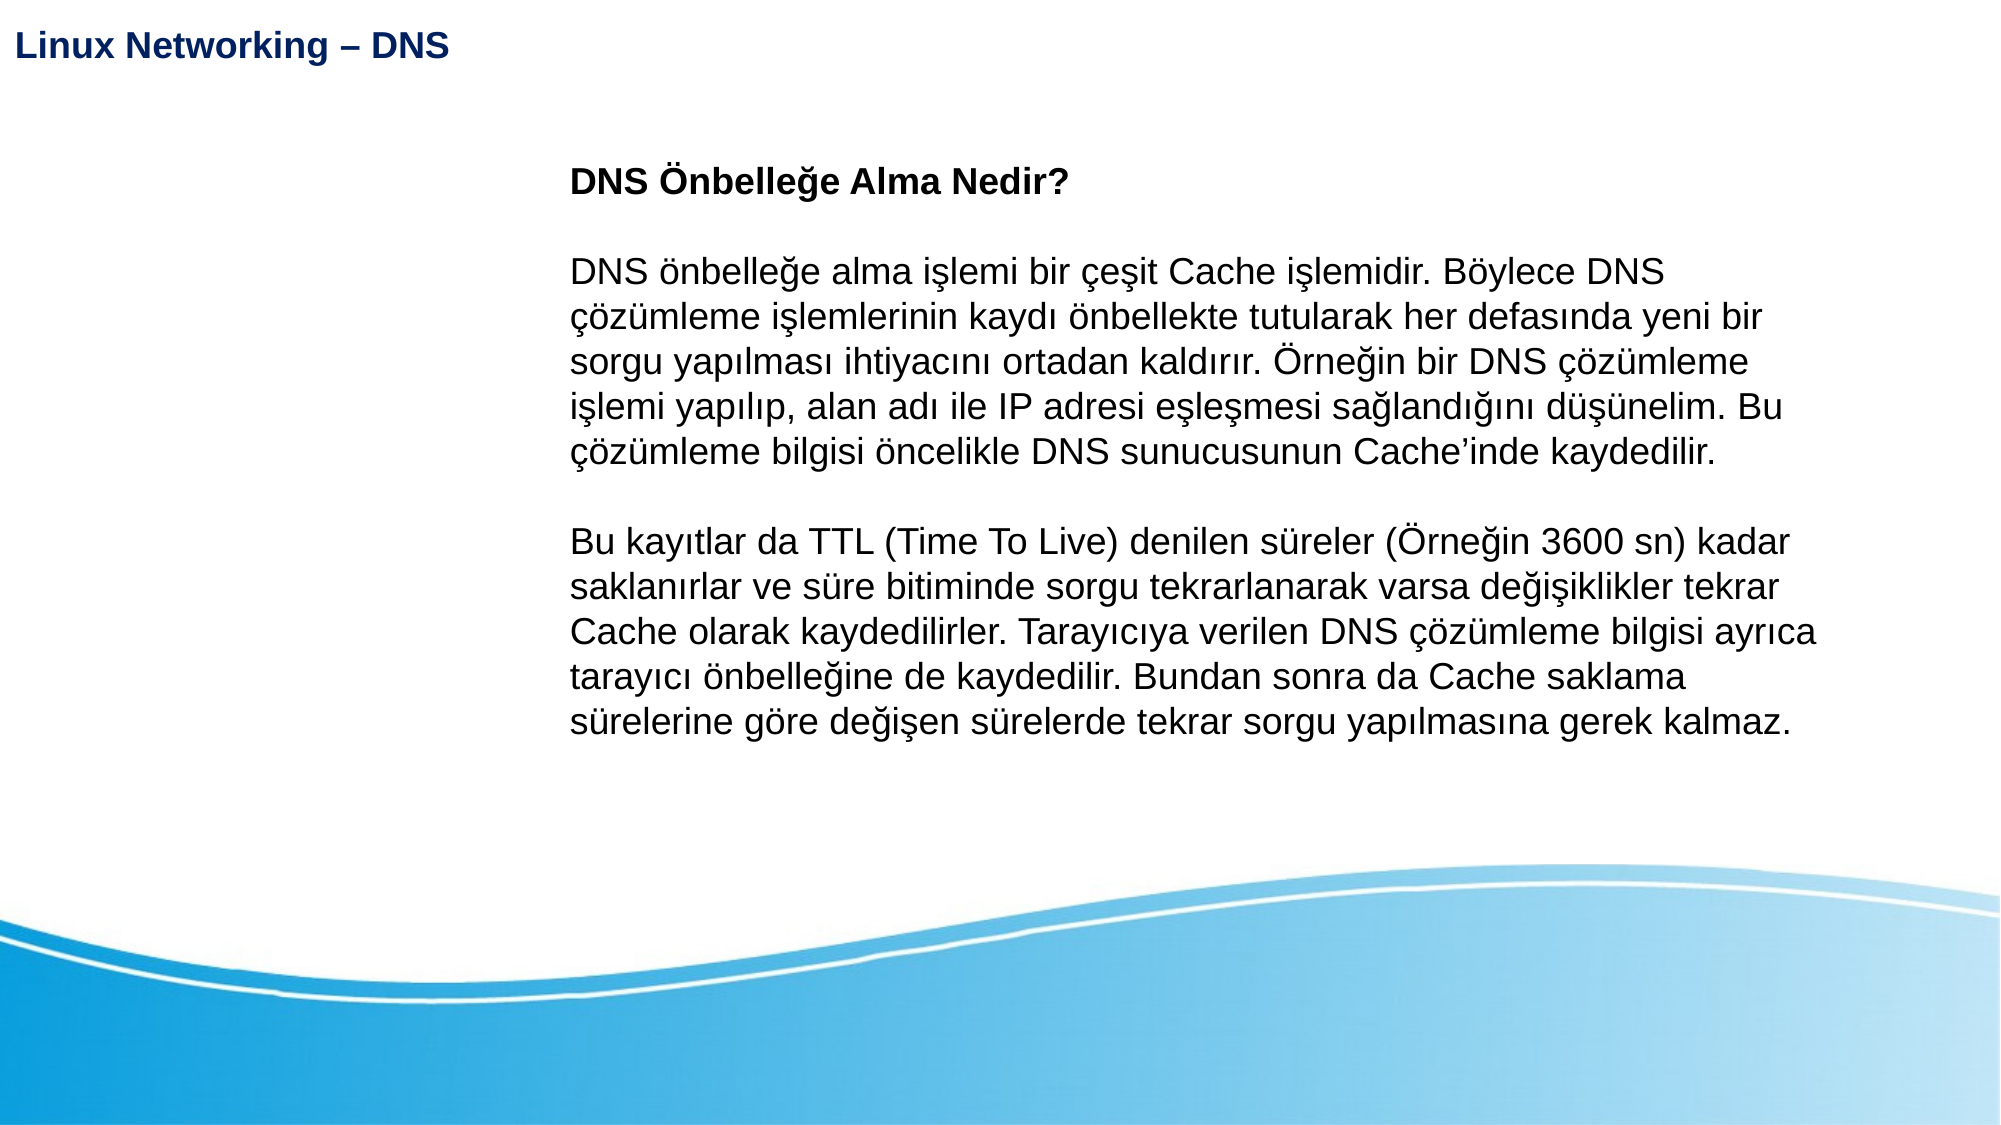

Linux Networking – DNS
DNS Önbelleğe Alma Nedir?

DNS önbelleğe alma işlemi bir çeşit Cache işlemidir. Böylece DNS çözümleme işlemlerinin kaydı önbellekte tutularak her defasında yeni bir sorgu yapılması ihtiyacını ortadan kaldırır. Örneğin bir DNS çözümleme işlemi yapılıp, alan adı ile IP adresi eşleşmesi sağlandığını düşünelim. Bu çözümleme bilgisi öncelikle DNS sunucusunun Cache’inde kaydedilir.

Bu kayıtlar da TTL (Time To Live) denilen süreler (Örneğin 3600 sn) kadar saklanırlar ve süre bitiminde sorgu tekrarlanarak varsa değişiklikler tekrar Cache olarak kaydedilirler. Tarayıcıya verilen DNS çözümleme bilgisi ayrıca tarayıcı önbelleğine de kaydedilir. Bundan sonra da Cache saklama sürelerine göre değişen sürelerde tekrar sorgu yapılmasına gerek kalmaz.